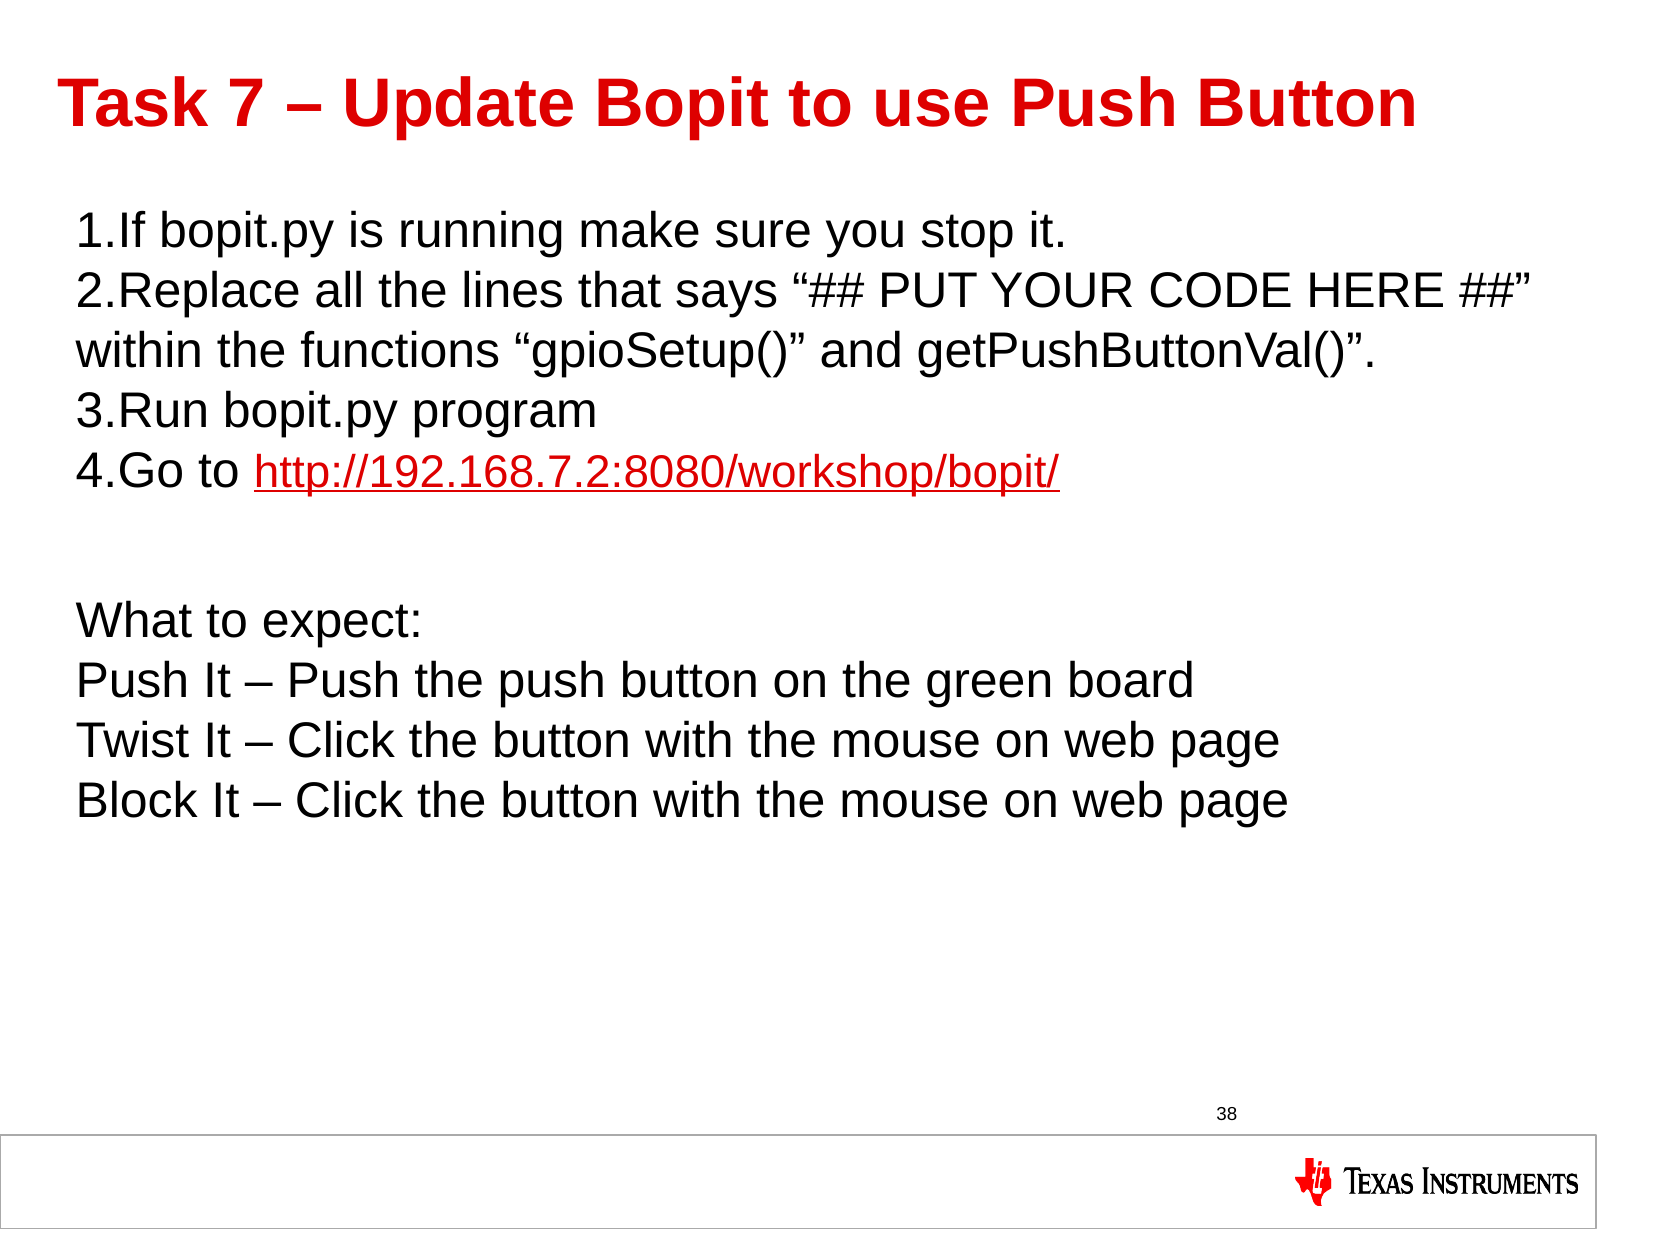

Task 7 – Update Bopit to use Push Button
If bopit.py is running make sure you stop it.
Replace all the lines that says “## PUT YOUR CODE HERE ##” within the functions “gpioSetup()” and getPushButtonVal()”.
Run bopit.py program
Go to http://192.168.7.2:8080/workshop/bopit/

What to expect:
Push It – Push the push button on the green board
Twist It – Click the button with the mouse on web page
Block It – Click the button with the mouse on web page

38